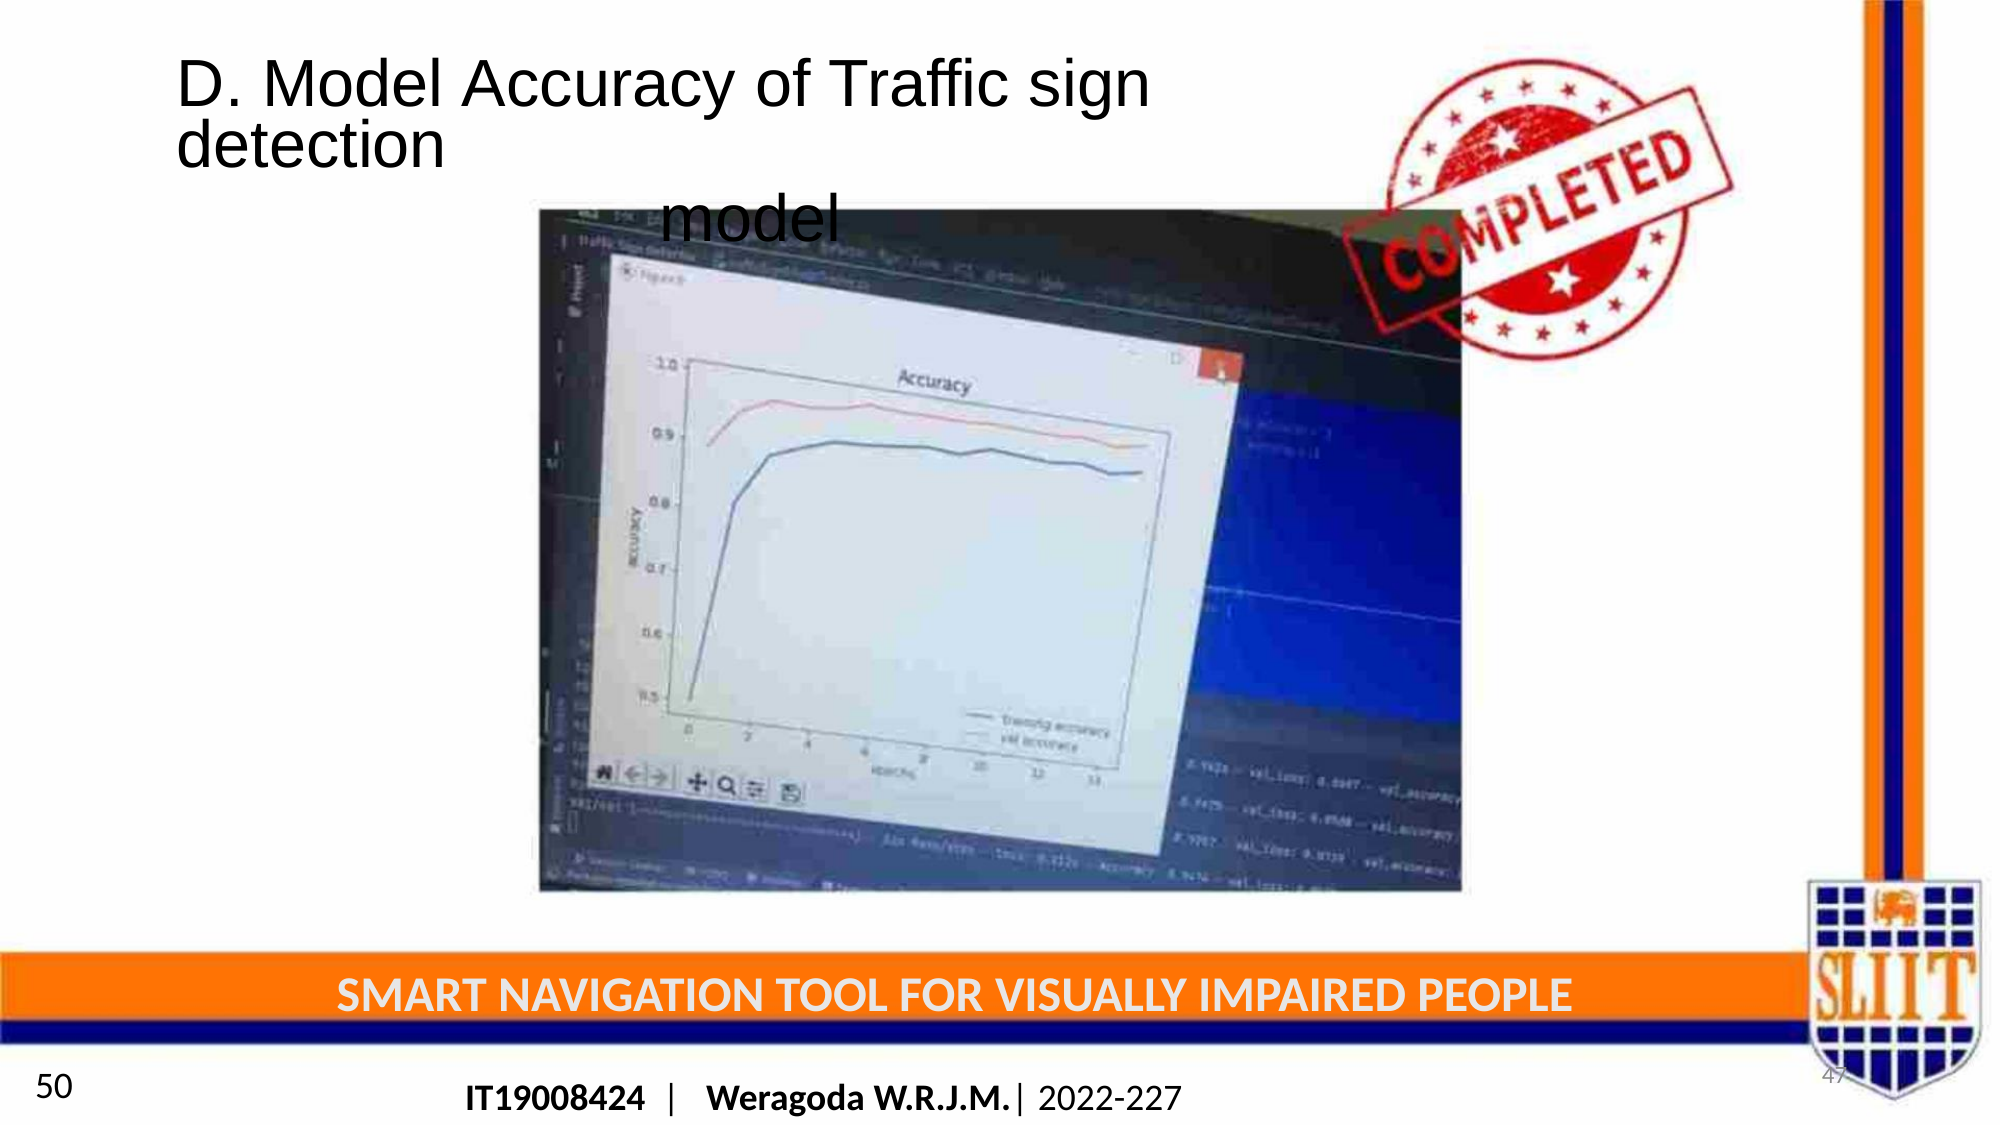

D. Model Accuracy of Traffic sign detection
model
SMART NAVIGATION TOOL FOR VISUALLY IMPAIRED PEOPLE
47
50
IT19008424 | Weragoda W.R.J.M.| 2022-227